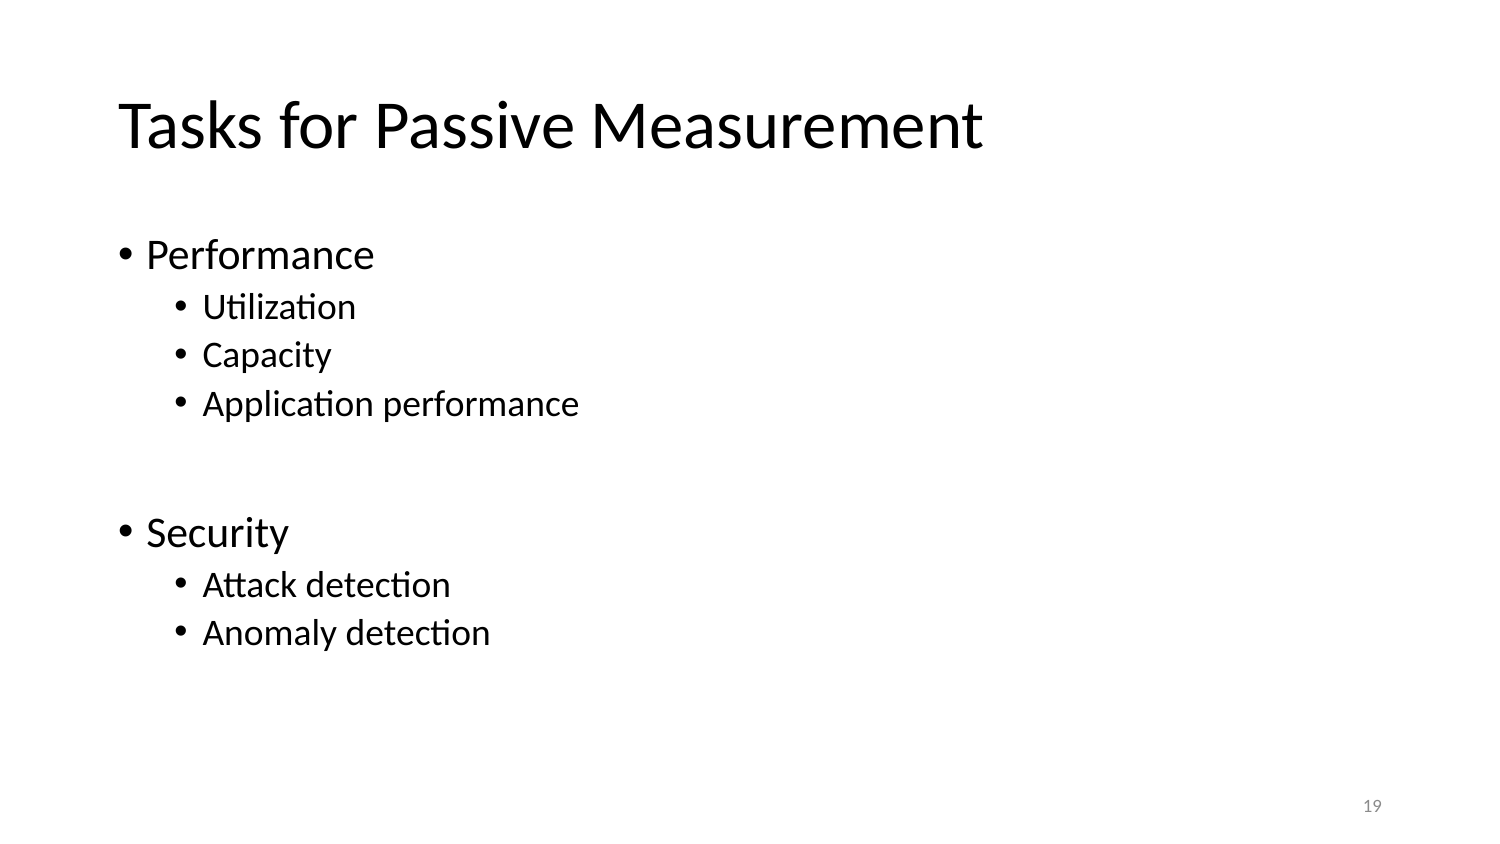

# Tasks for Passive Measurement
Performance
Utilization
Capacity
Application performance

Security
Attack detection
Anomaly detection
19